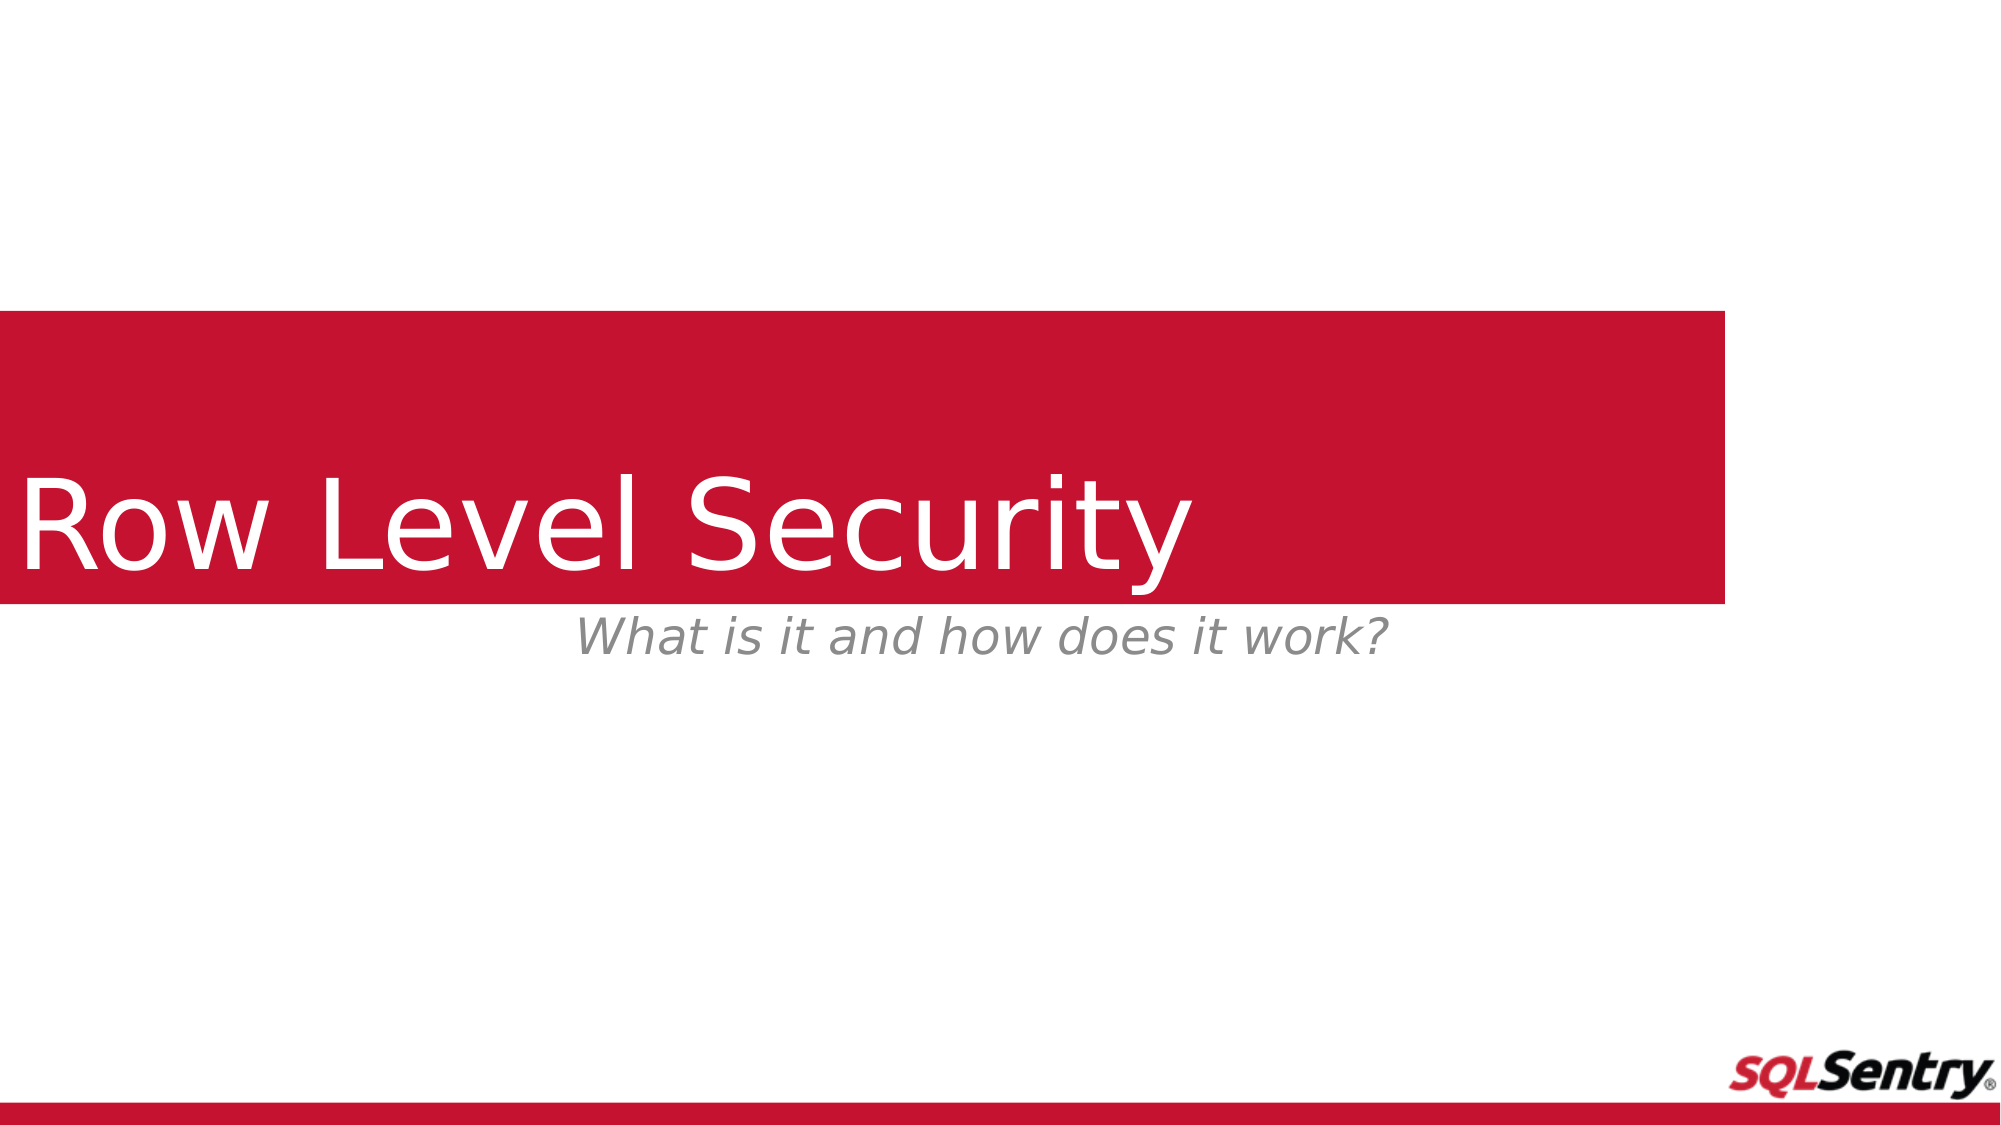

# Row Level Security
What is it and how does it work?